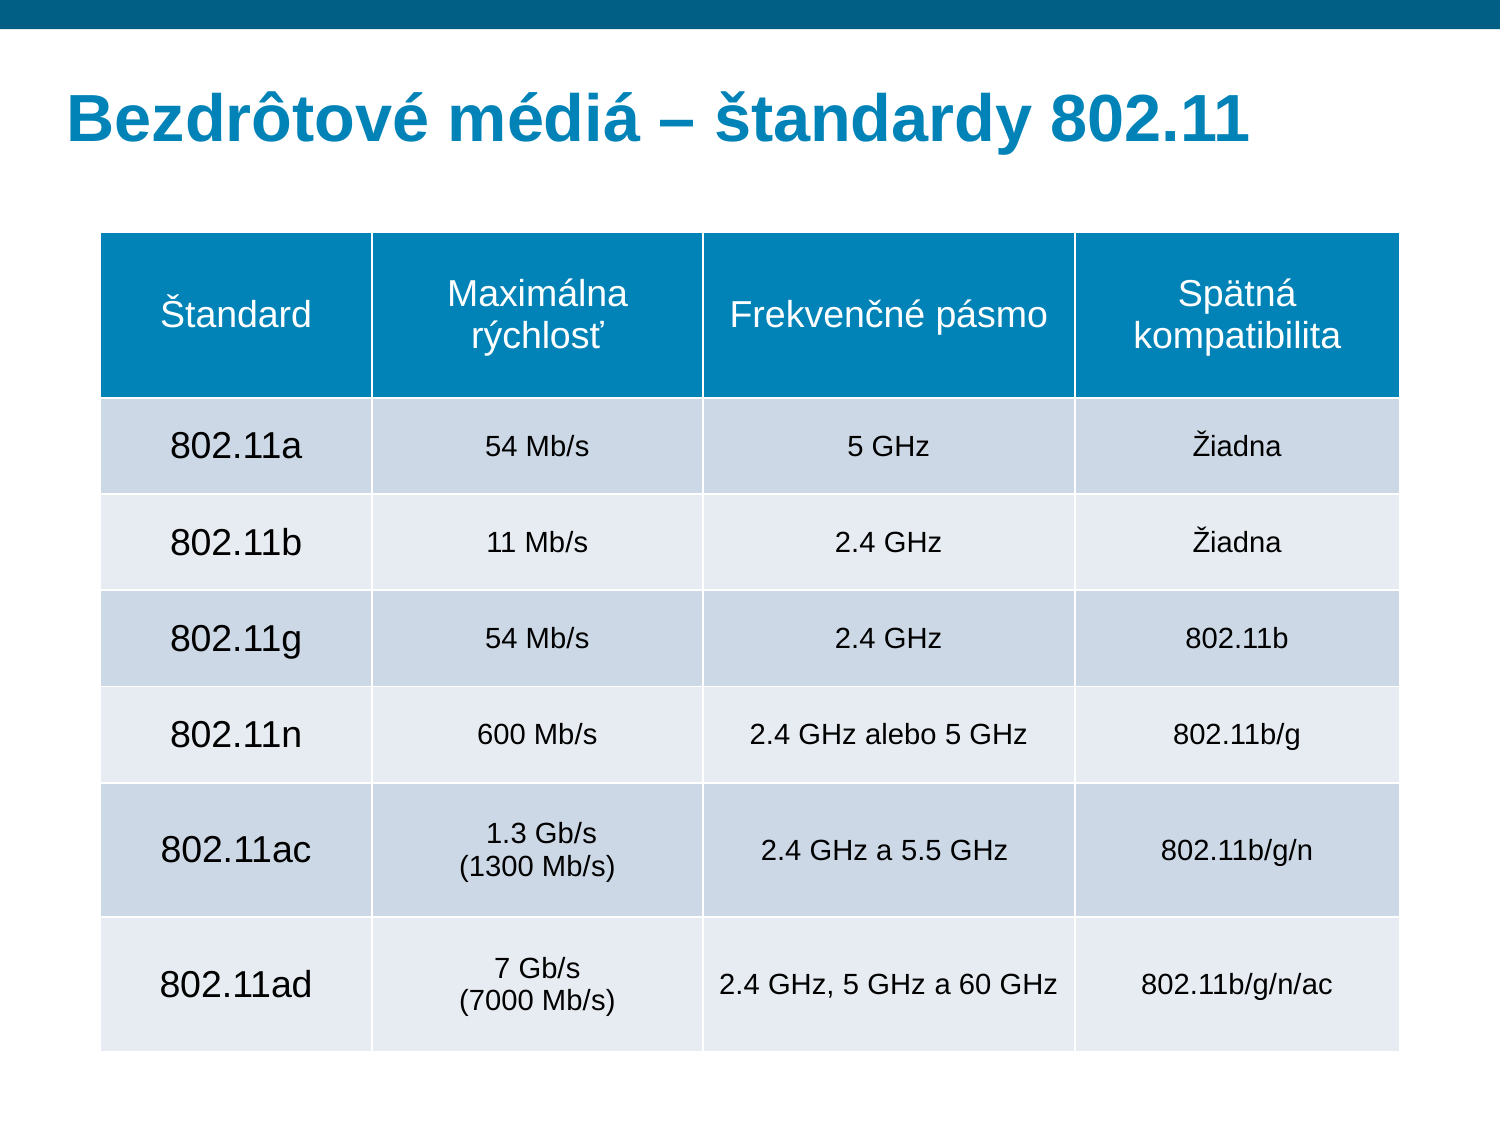

# Bezdrôtové médiá – štandardy 802.11
| Štandard | Maximálna rýchlosť | Frekvenčné pásmo | Spätná kompatibilita |
| --- | --- | --- | --- |
| 802.11a | 54 Mb/s | 5 GHz | Žiadna |
| 802.11b | 11 Mb/s | 2.4 GHz | Žiadna |
| 802.11g | 54 Mb/s | 2.4 GHz | 802.11b |
| 802.11n | 600 Mb/s | 2.4 GHz alebo 5 GHz | 802.11b/g |
| 802.11ac | 1.3 Gb/s (1300 Mb/s) | 2.4 GHz a 5.5 GHz | 802.11b/g/n |
| 802.11ad | 7 Gb/s (7000 Mb/s) | 2.4 GHz, 5 GHz a 60 GHz | 802.11b/g/n/ac |